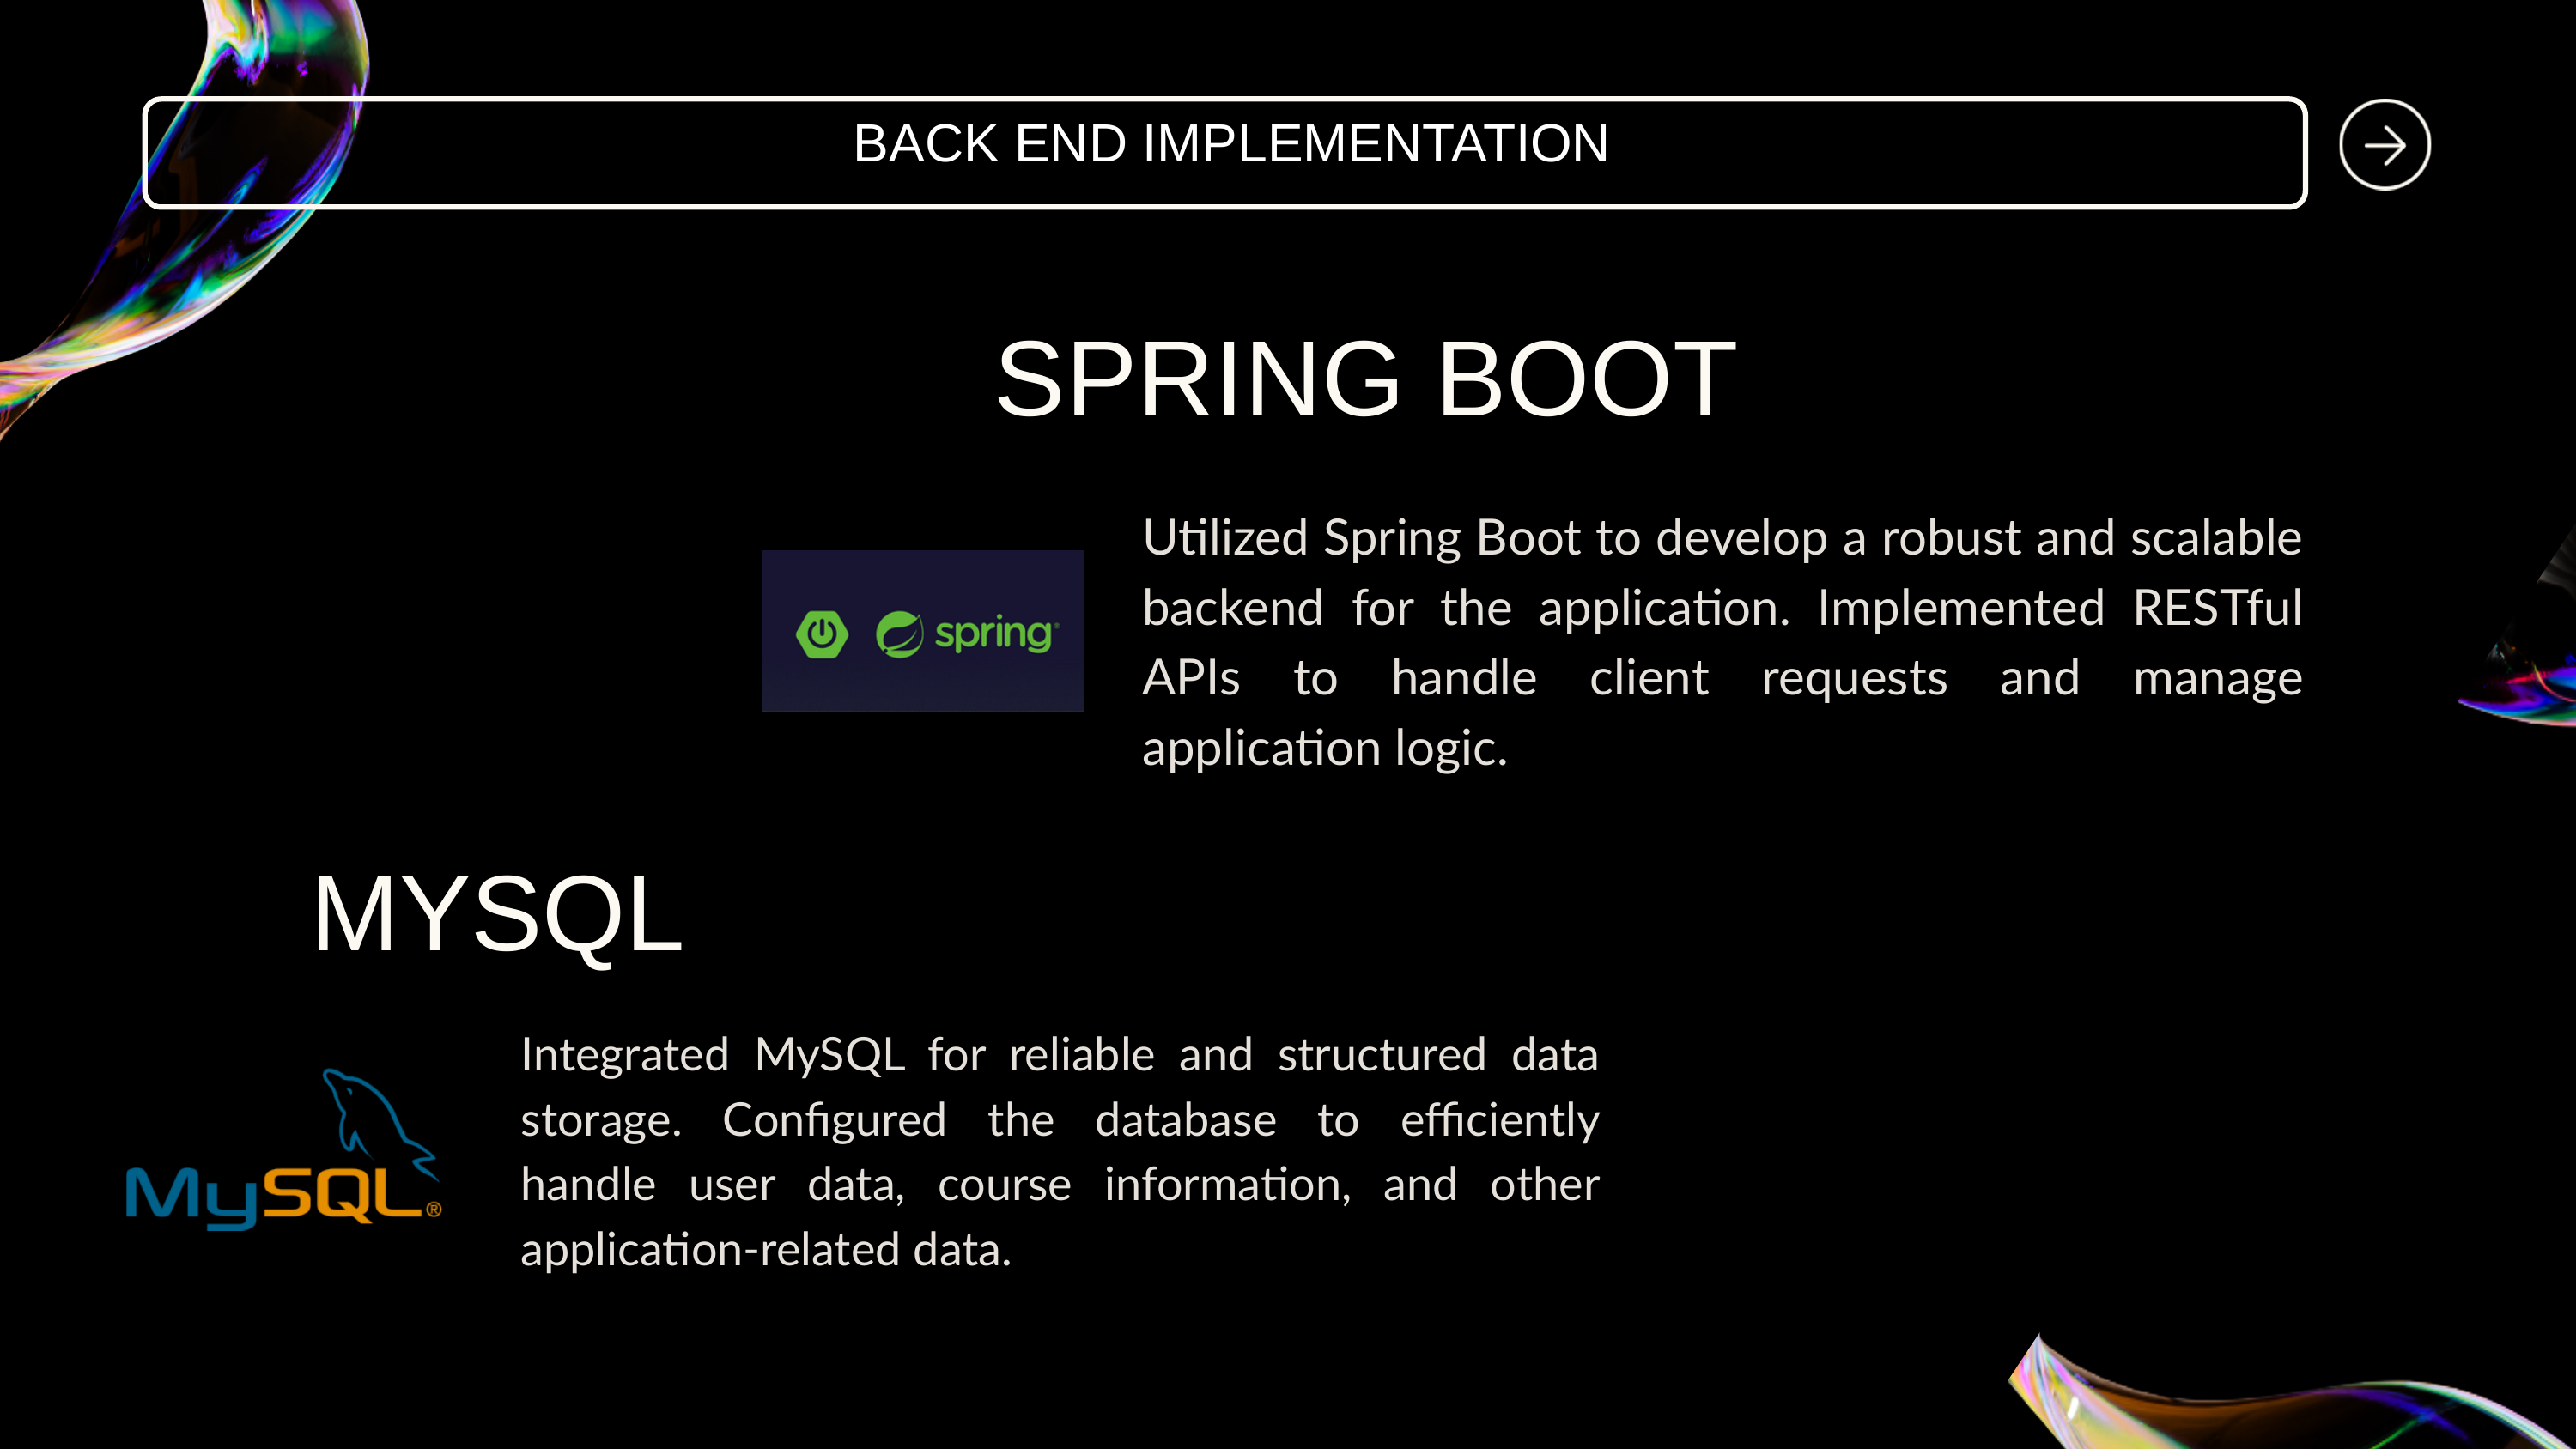

BACK END IMPLEMENTATION

SPRING BOOT
Utilized Spring Boot to develop a robust and scalable backend for the application. Implemented RESTful APIs to handle client requests and manage application logic.

MYSQL
Integrated MySQL for reliable and structured data storage. Configured the database to efficiently handle user data, course information, and other application-related data.